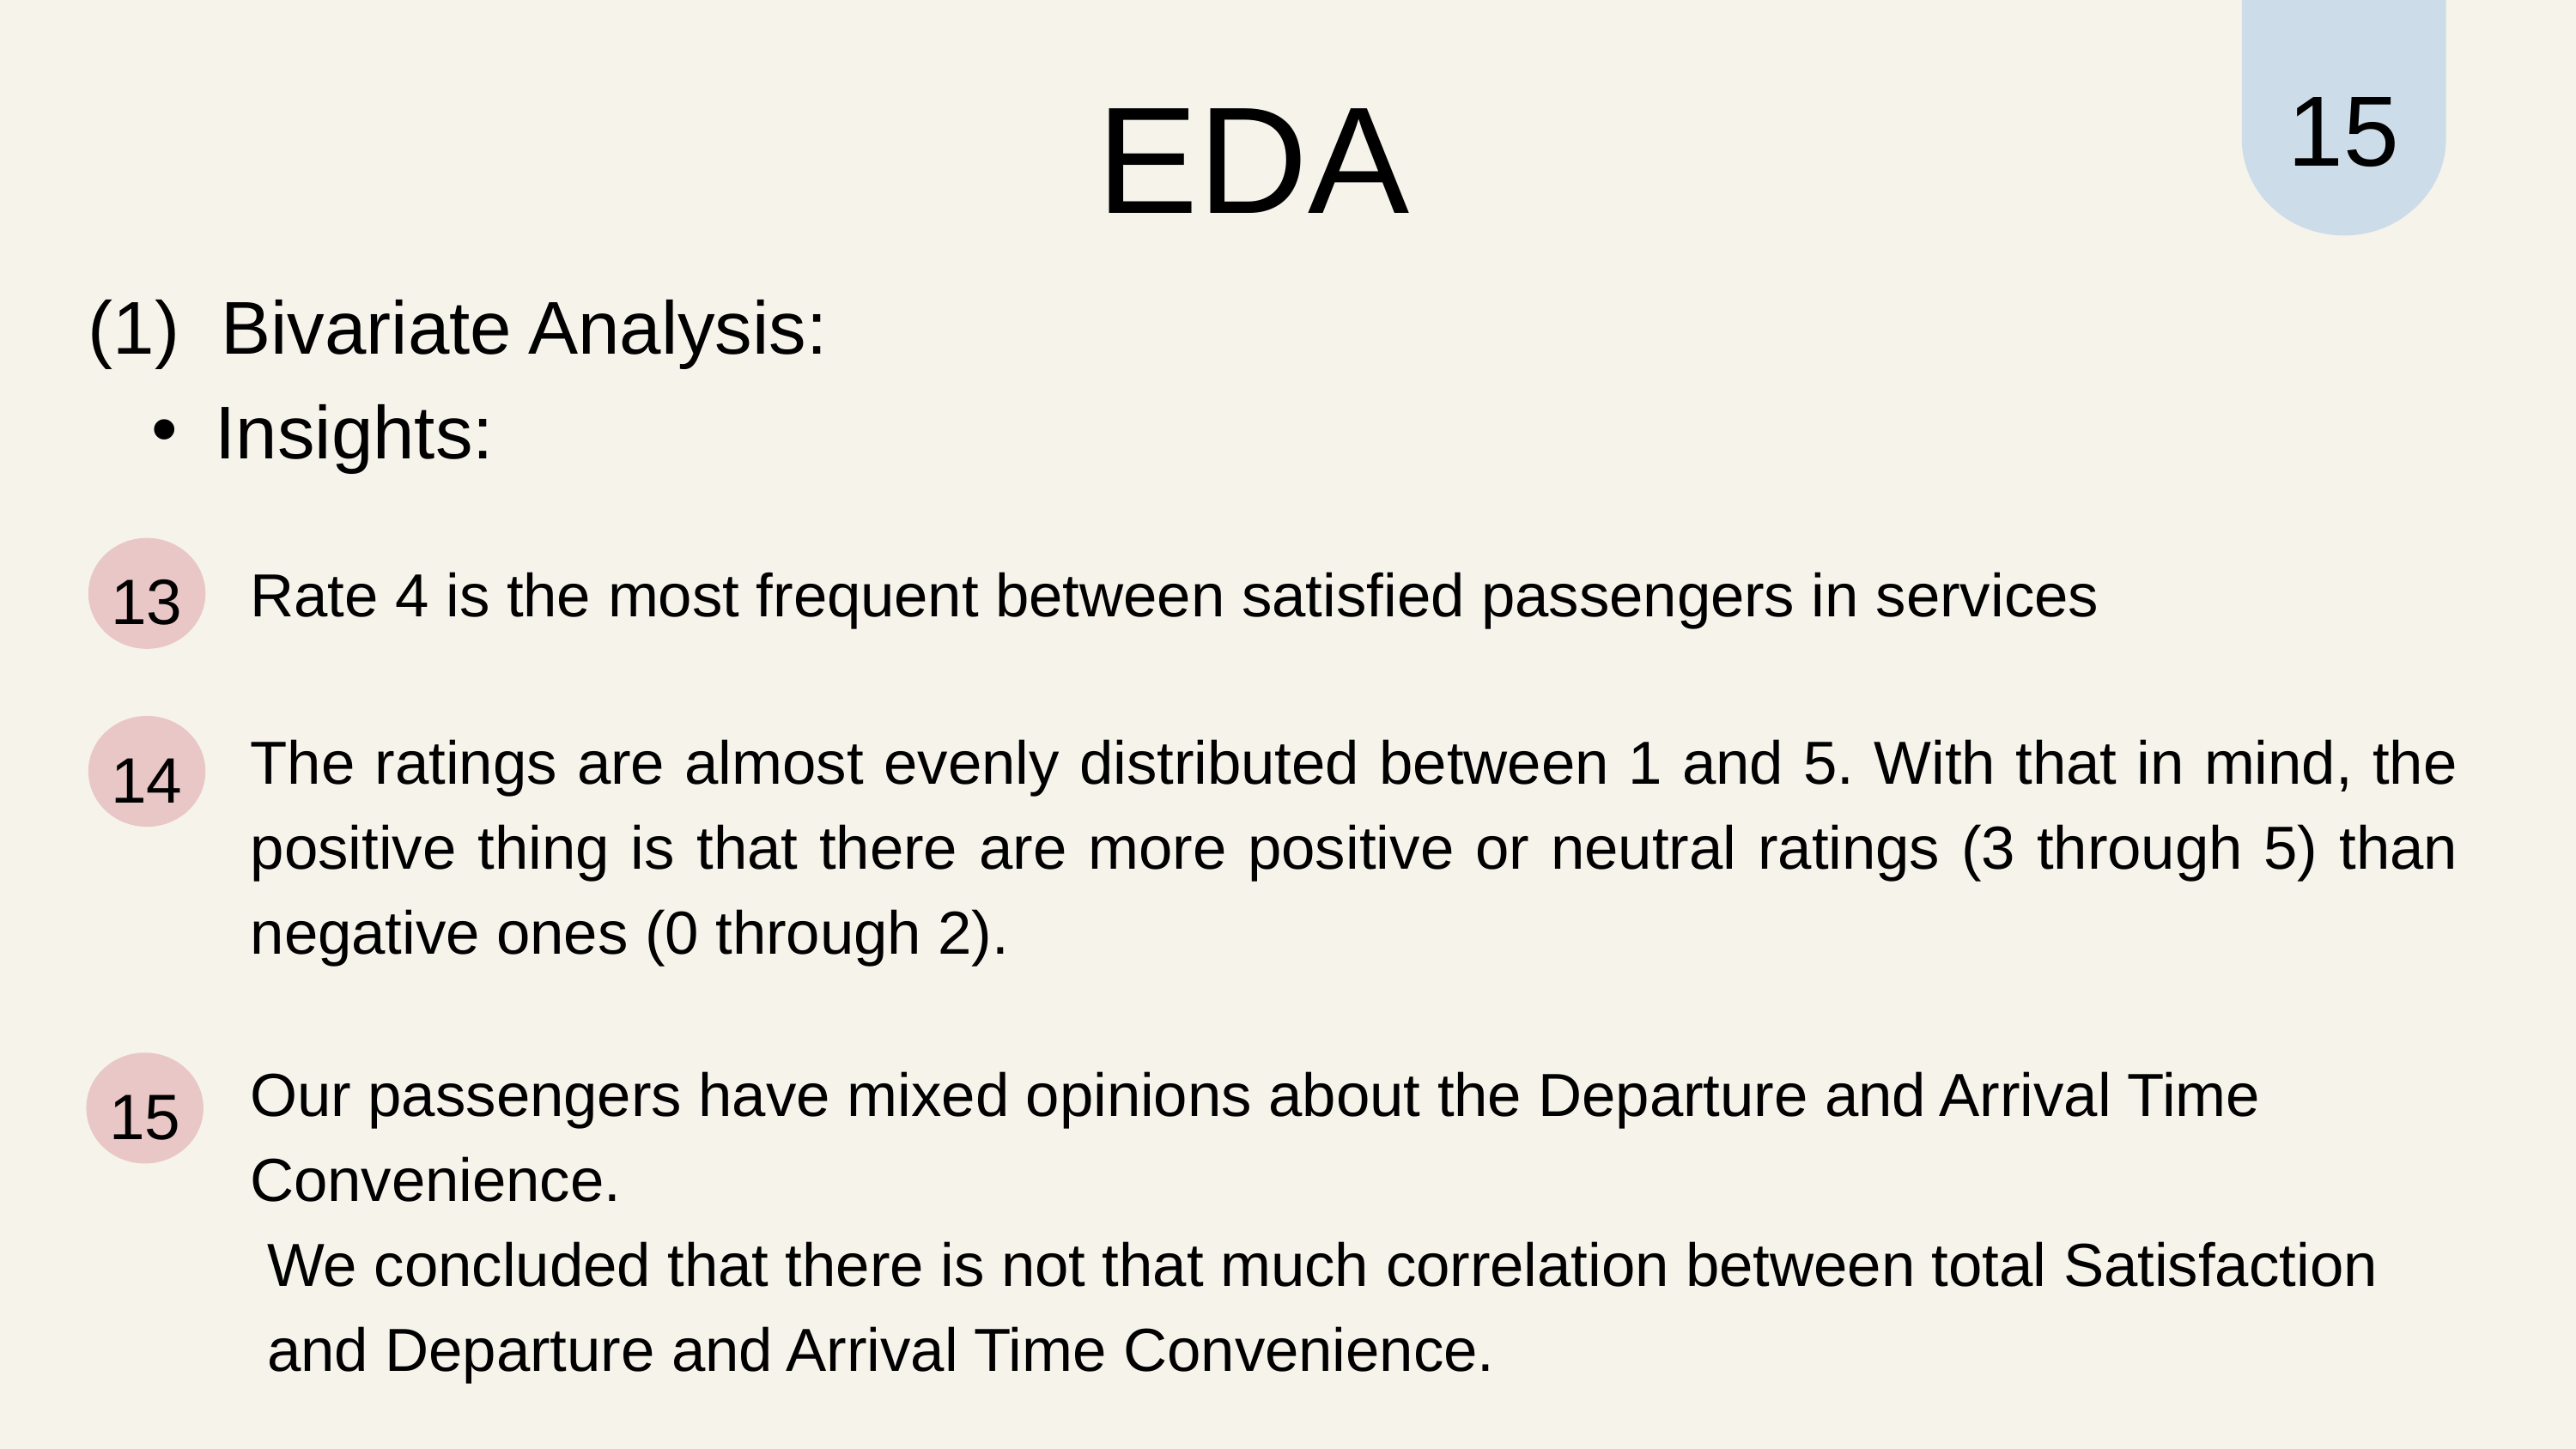

15
EDA
(1)  Bivariate Analysis:
Insights:

13
Rate 4 is the most frequent between satisfied passengers in services

The ratings are almost evenly distributed between 1 and 5. With that in mind, the positive thing is that there are more positive or neutral ratings (3 through 5) than negative ones (0 through 2).

14
Our passengers have mixed opinions about the Departure and Arrival Time Convenience.
 We concluded that there is not that much correlation between total Satisfaction
 and Departure and Arrival Time Convenience.

15